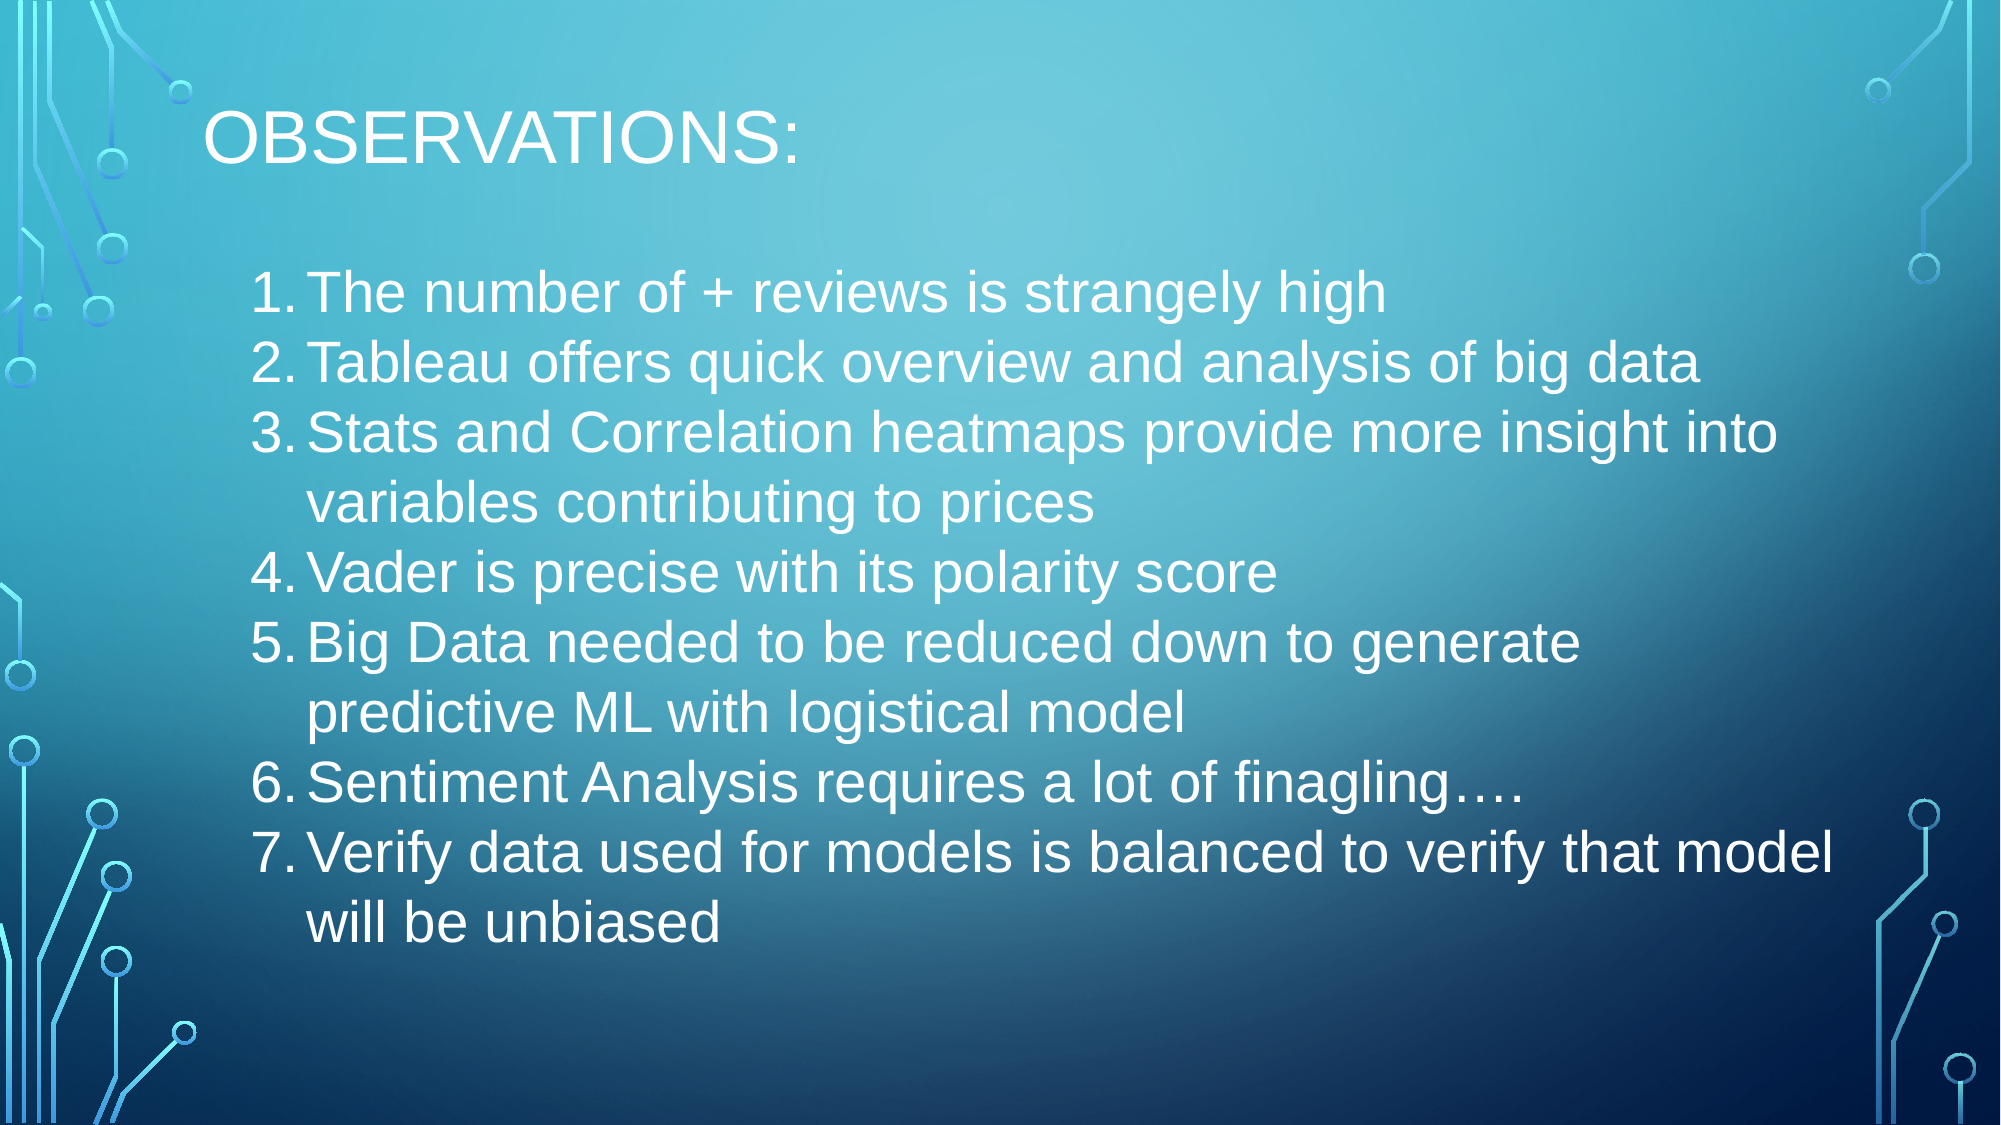

# Observations:
The number of + reviews is strangely high
Tableau offers quick overview and analysis of big data
Stats and Correlation heatmaps provide more insight into variables contributing to prices
Vader is precise with its polarity score
Big Data needed to be reduced down to generate predictive ML with logistical model
Sentiment Analysis requires a lot of finagling….
Verify data used for models is balanced to verify that model will be unbiased